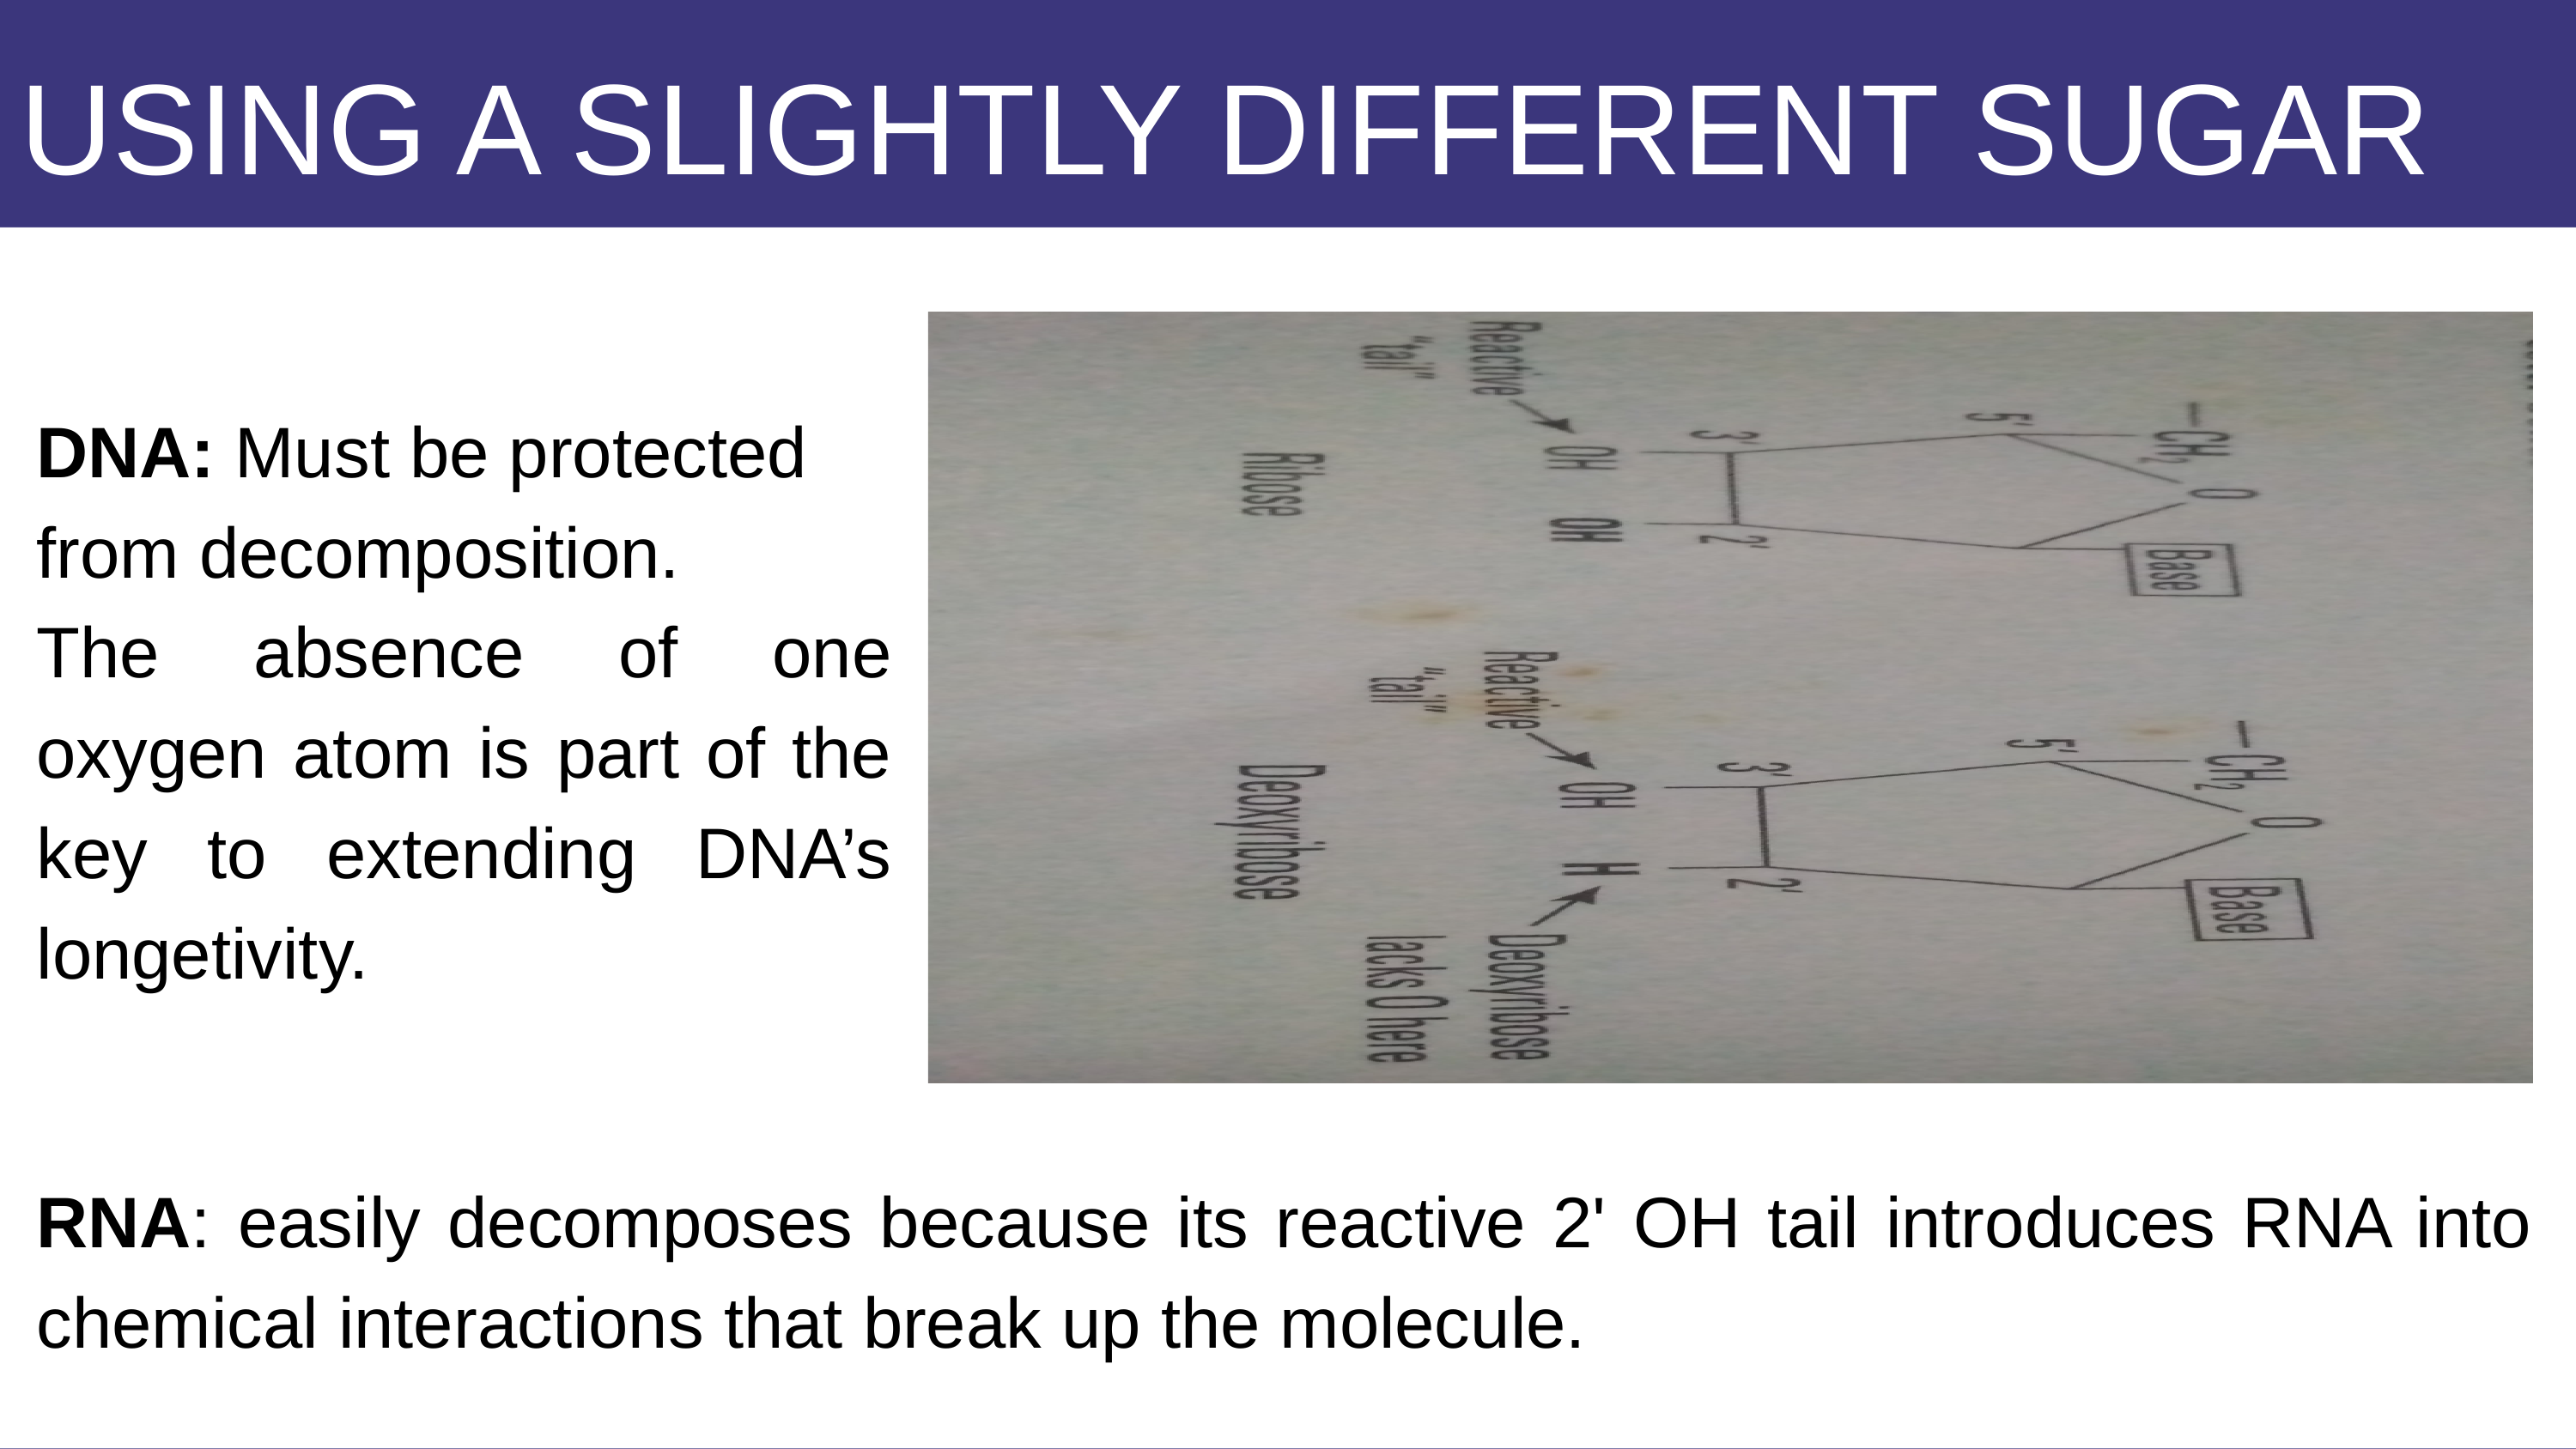

USING A SLIGHTLY DIFFERENT SUGAR

DNA: Must be protected from decomposition.
The absence of one oxygen atom is part of the key to extending DNA’s longetivity.
RNA: easily decomposes because its reactive 2' OH tail introduces RNA into chemical interactions that break up the molecule.